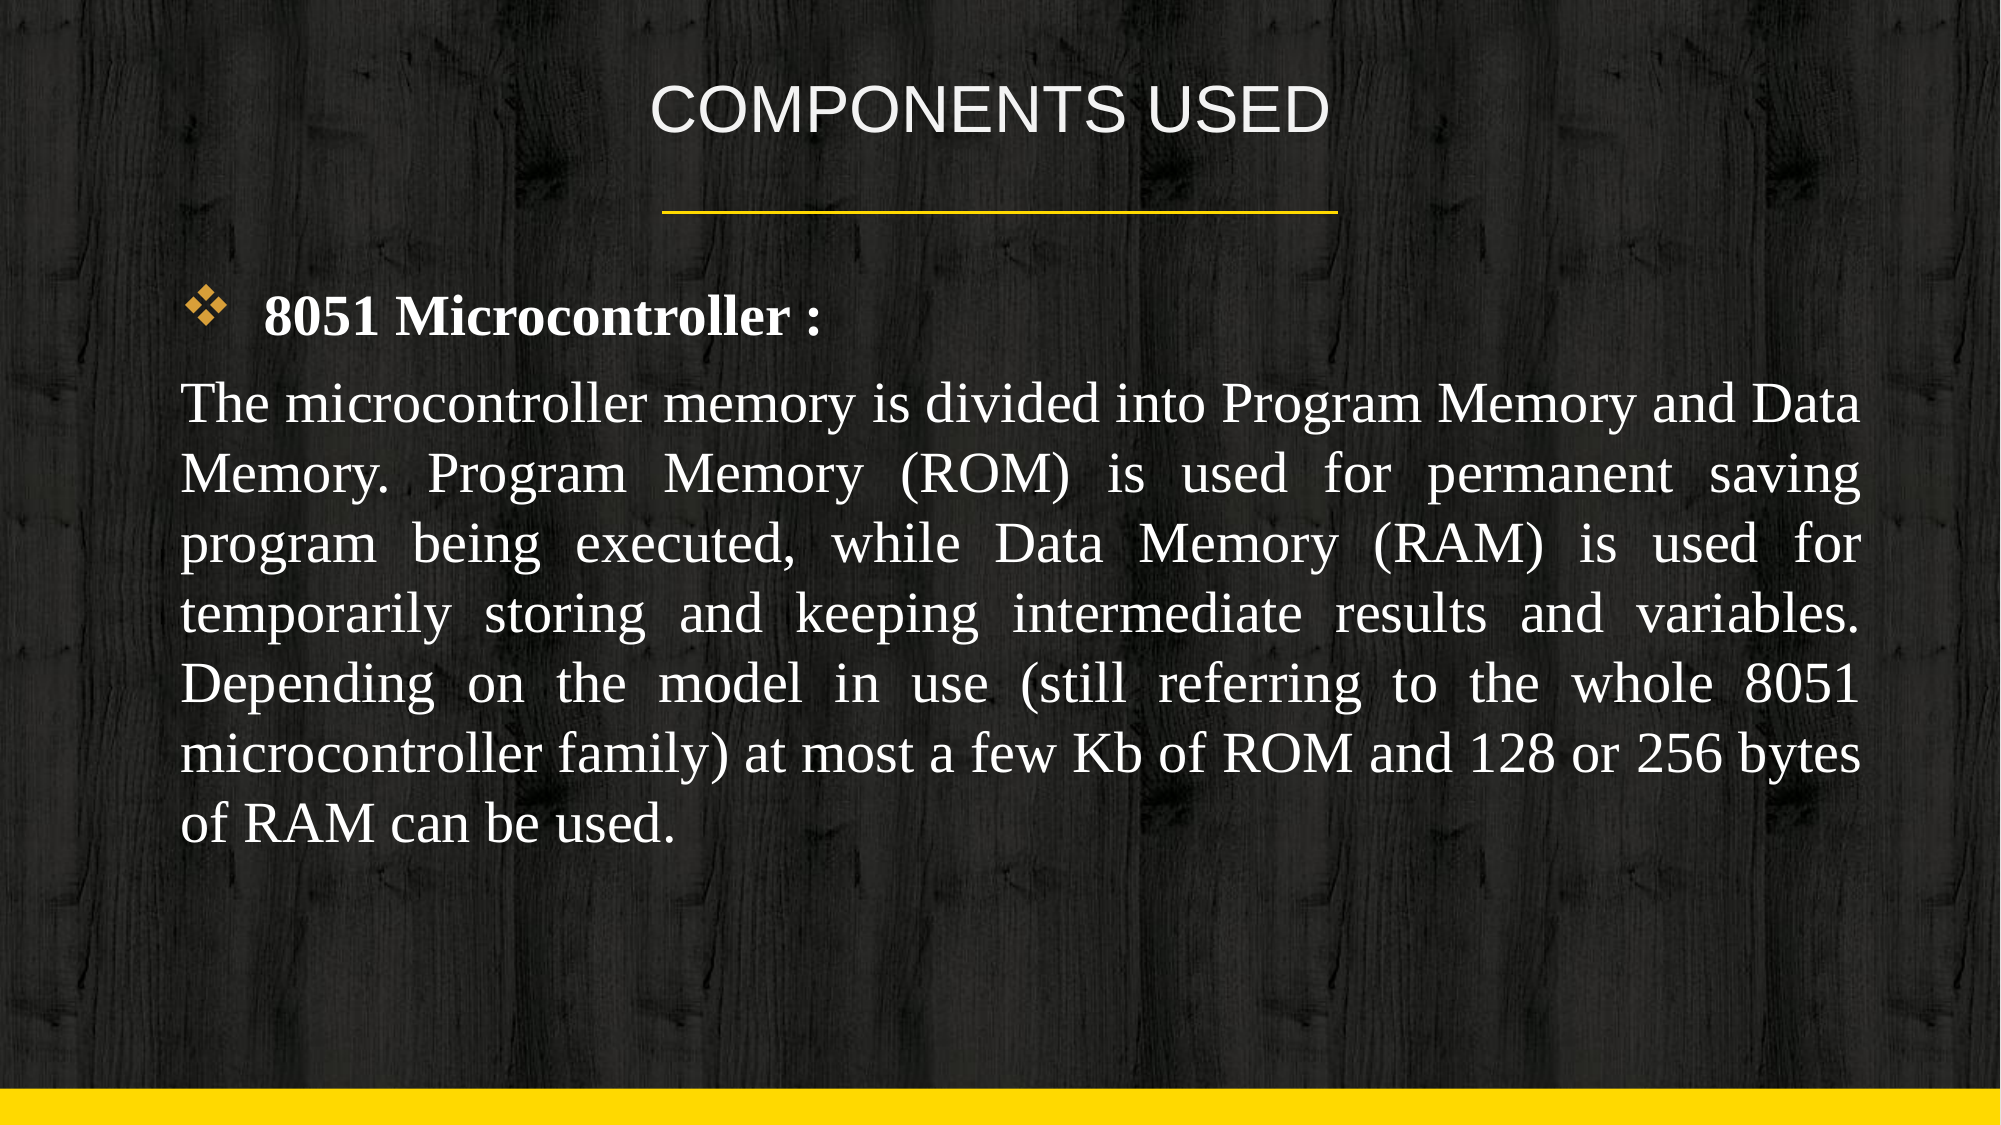

# COMPONENTS USED
8051 Microcontroller :
The microcontroller memory is divided into Program Memory and Data Memory. Program Memory (ROM) is used for permanent saving program being executed, while Data Memory (RAM) is used for temporarily storing and keeping intermediate results and variables. Depending on the model in use (still referring to the whole 8051 microcontroller family) at most a few Kb of ROM and 128 or 256 bytes of RAM can be used.